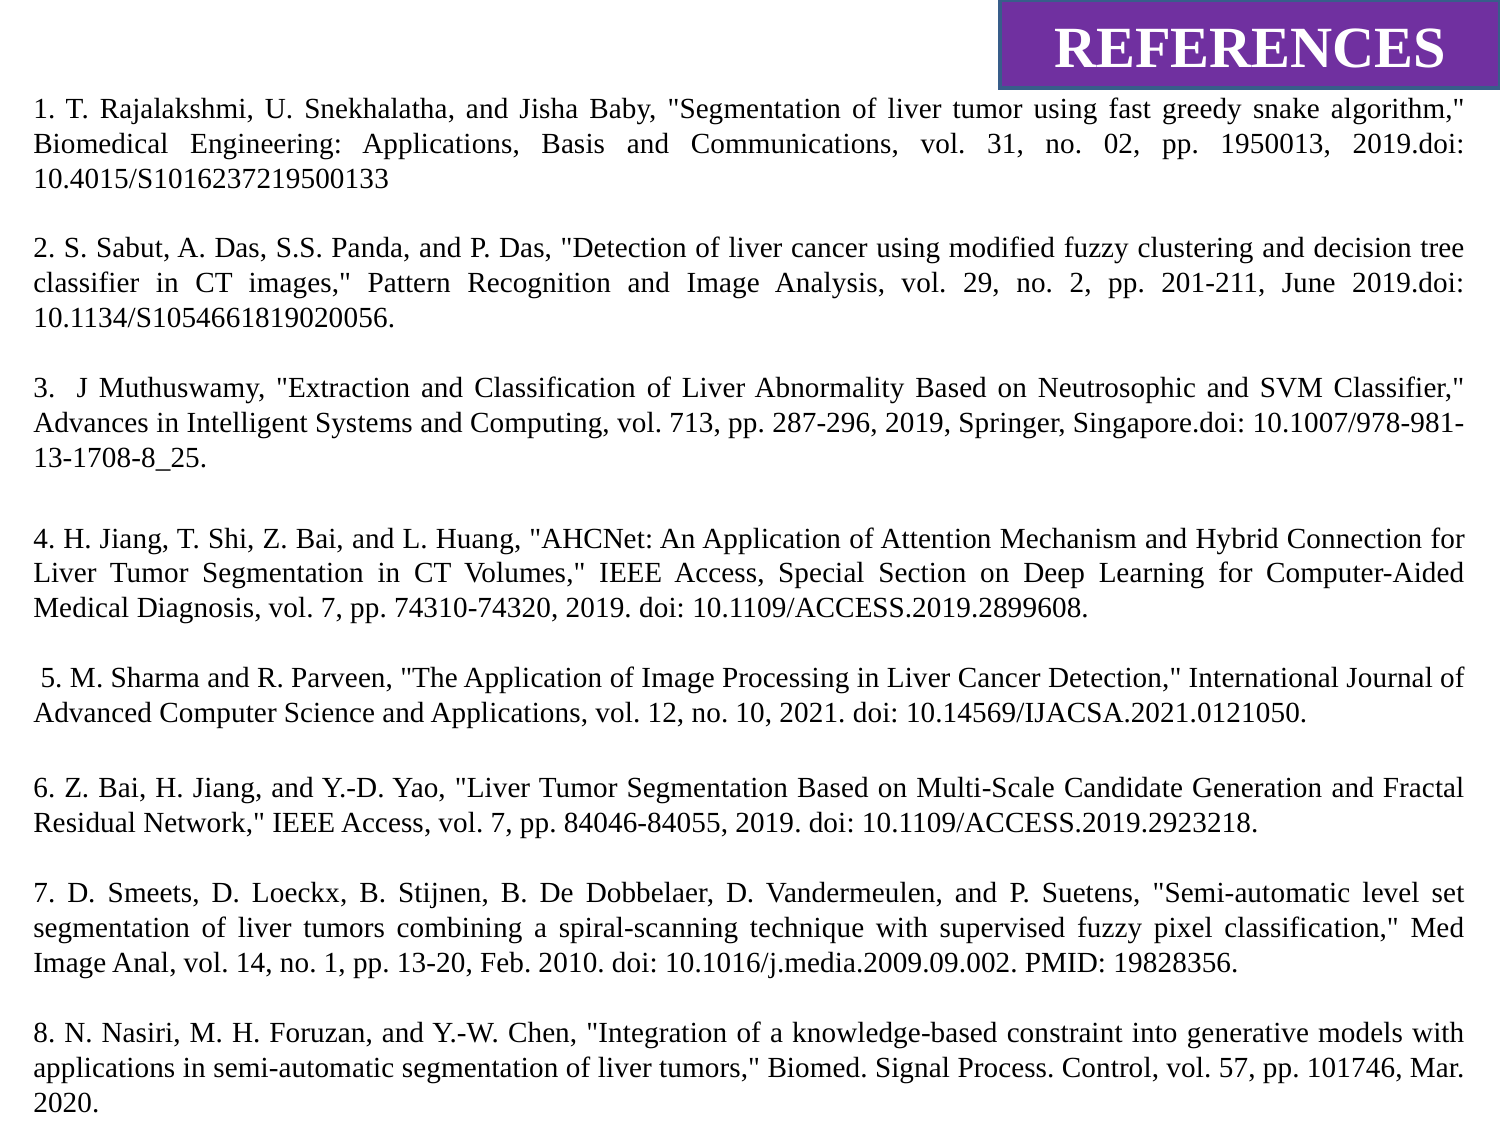

REFERENCES
1. T. Rajalakshmi, U. Snekhalatha, and Jisha Baby, "Segmentation of liver tumor using fast greedy snake algorithm," Biomedical Engineering: Applications, Basis and Communications, vol. 31, no. 02, pp. 1950013, 2019.doi: 10.4015/S1016237219500133

2. S. Sabut, A. Das, S.S. Panda, and P. Das, "Detection of liver cancer using modified fuzzy clustering and decision tree classifier in CT images," Pattern Recognition and Image Analysis, vol. 29, no. 2, pp. 201-211, June 2019.doi: 10.1134/S1054661819020056.

3.  J Muthuswamy, "Extraction and Classification of Liver Abnormality Based on Neutrosophic and SVM Classifier," Advances in Intelligent Systems and Computing, vol. 713, pp. 287-296, 2019, Springer, Singapore.doi: 10.1007/978-981-13-1708-8_25.

4. H. Jiang, T. Shi, Z. Bai, and L. Huang, "AHCNet: An Application of Attention Mechanism and Hybrid Connection for Liver Tumor Segmentation in CT Volumes," IEEE Access, Special Section on Deep Learning for Computer-Aided Medical Diagnosis, vol. 7, pp. 74310-74320, 2019. doi: 10.1109/ACCESS.2019.2899608.
 5. M. Sharma and R. Parveen, "The Application of Image Processing in Liver Cancer Detection," International Journal of Advanced Computer Science and Applications, vol. 12, no. 10, 2021. doi: 10.14569/IJACSA.2021.0121050.

6. Z. Bai, H. Jiang, and Y.-D. Yao, "Liver Tumor Segmentation Based on Multi-Scale Candidate Generation and Fractal Residual Network," IEEE Access, vol. 7, pp. 84046-84055, 2019. doi: 10.1109/ACCESS.2019.2923218.

7. D. Smeets, D. Loeckx, B. Stijnen, B. De Dobbelaer, D. Vandermeulen, and P. Suetens, "Semi-automatic level set segmentation of liver tumors combining a spiral-scanning technique with supervised fuzzy pixel classification," Med Image Anal, vol. 14, no. 1, pp. 13-20, Feb. 2010. doi: 10.1016/j.media.2009.09.002. PMID: 19828356.

8. N. Nasiri, M. H. Foruzan, and Y.-W. Chen, "Integration of a knowledge-based constraint into generative models with applications in semi-automatic segmentation of liver tumors," Biomed. Signal Process. Control, vol. 57, pp. 101746, Mar. 2020.